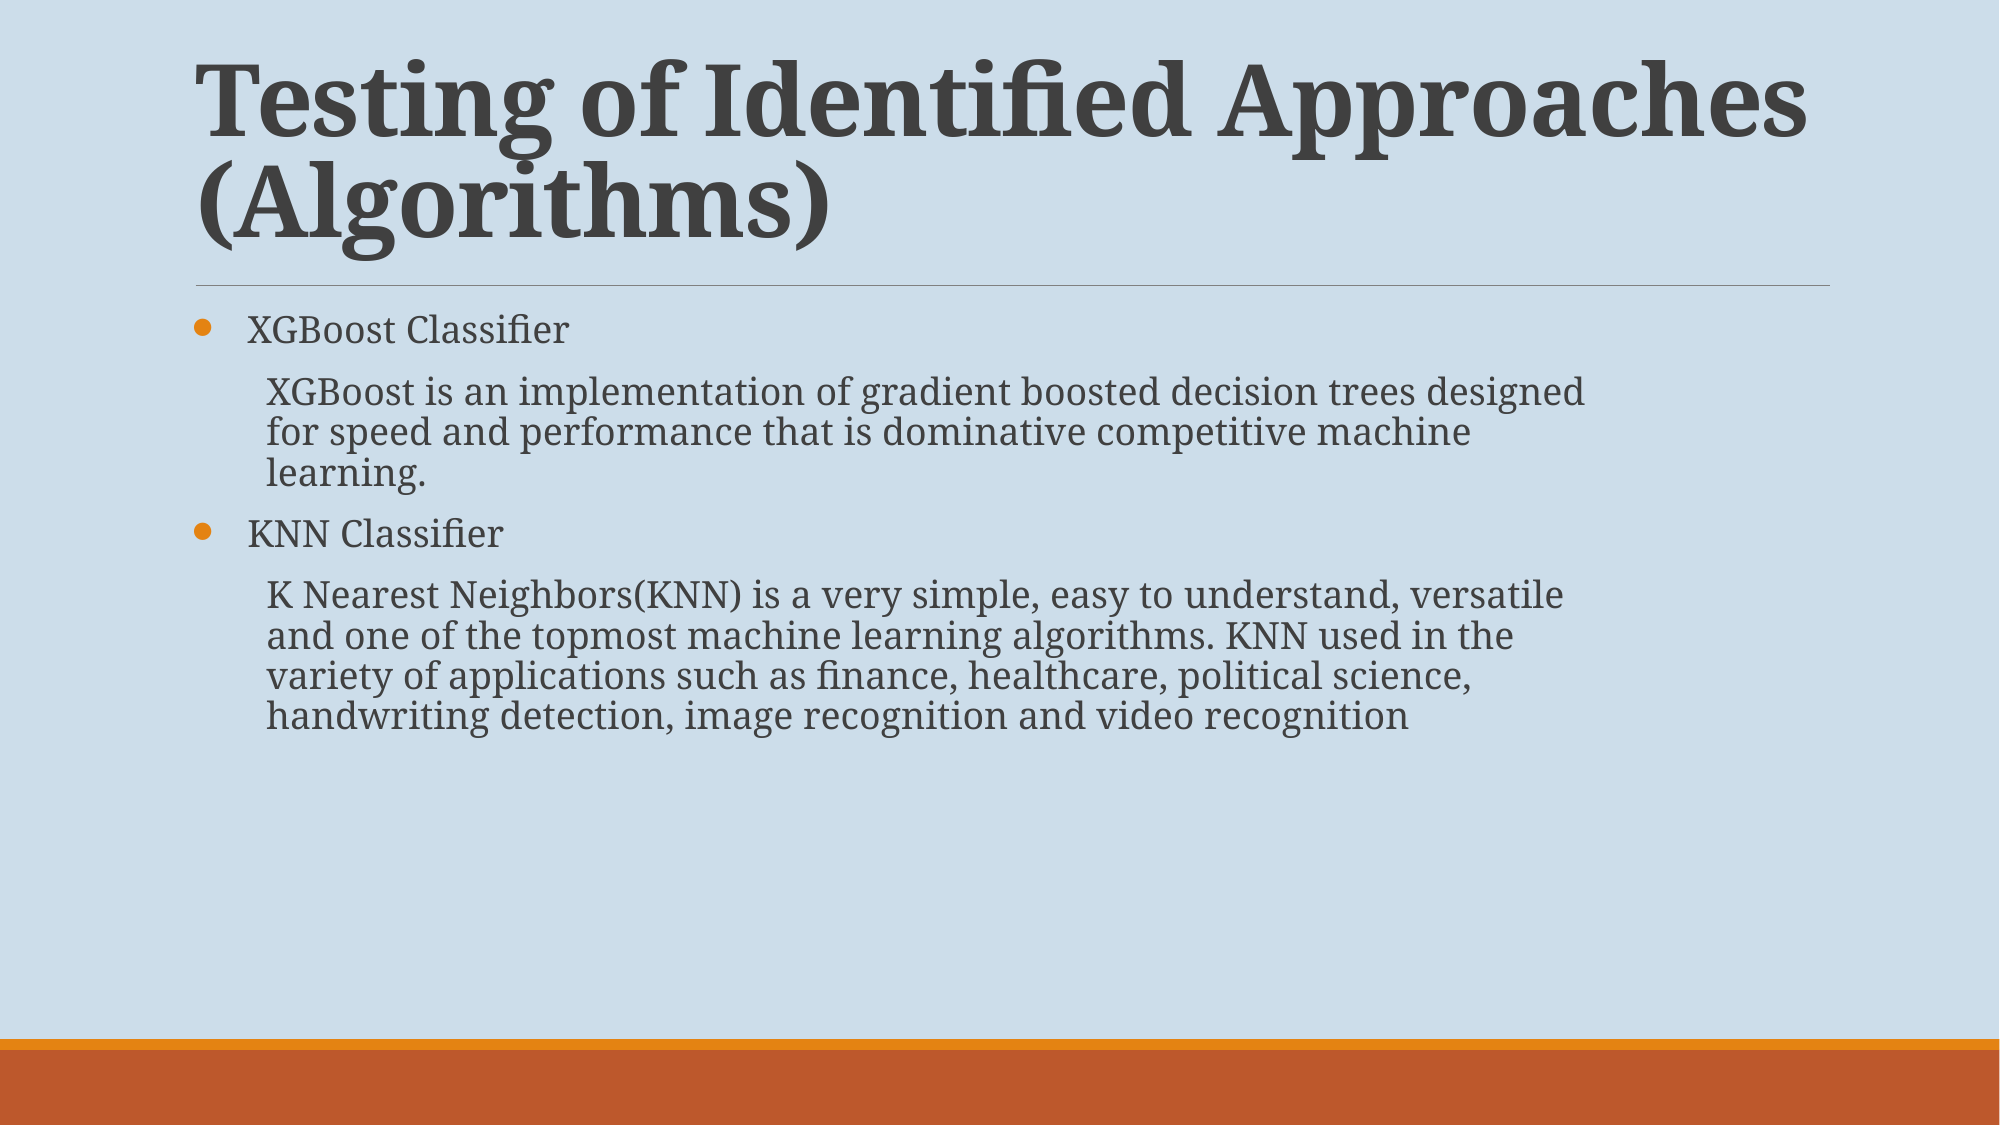

# Testing of Identified Approaches (Algorithms)
XGBoost Classifier
XGBoost is an implementation of gradient boosted decision trees designed for speed and performance that is dominative competitive machine learning.
KNN Classifier
K Nearest Neighbors(KNN) is a very simple, easy to understand, versatile and one of the topmost machine learning algorithms. KNN used in the variety of applications such as finance, healthcare, political science, handwriting detection, image recognition and video recognition